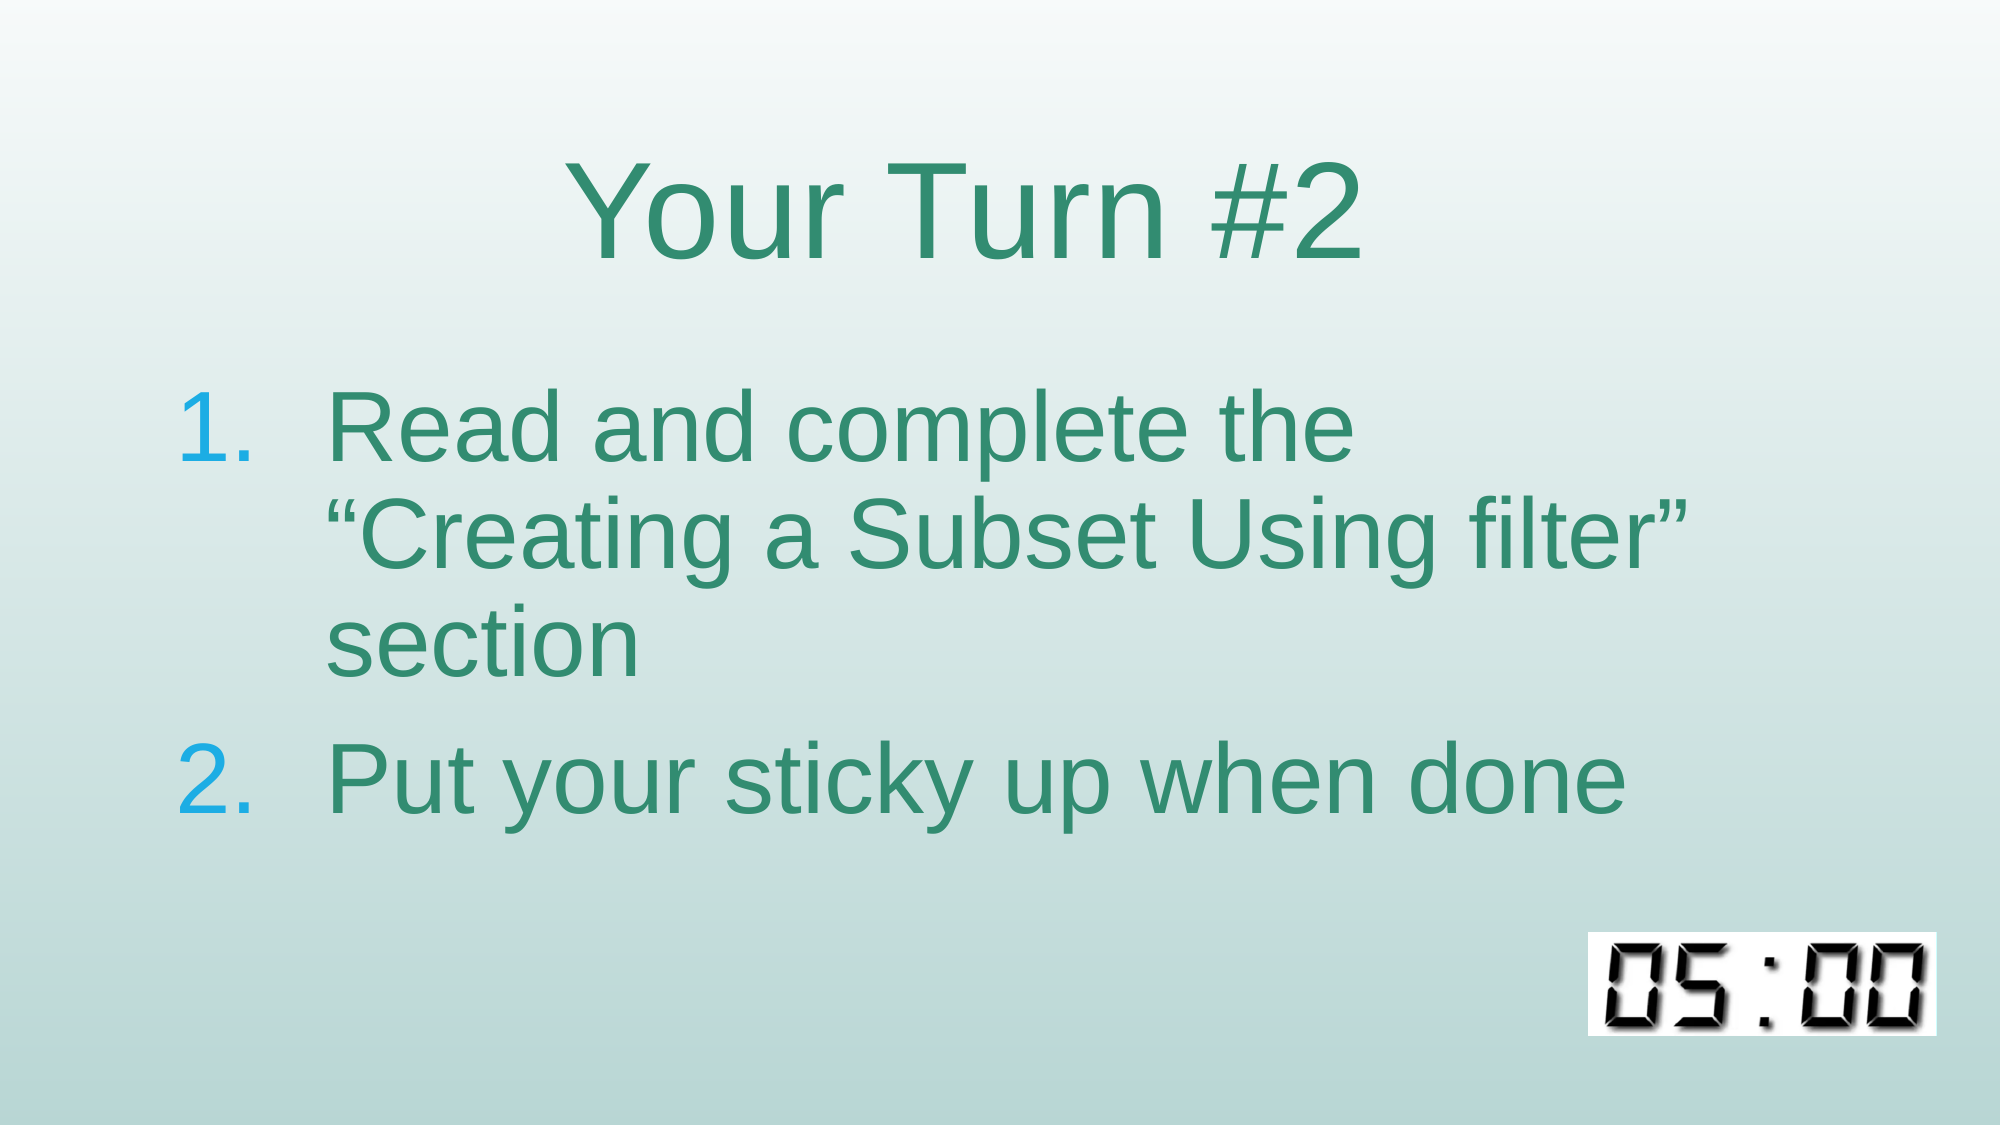

# Your Turn #2
Read and complete the “Creating a Subset Using filter” section
Put your sticky up when done